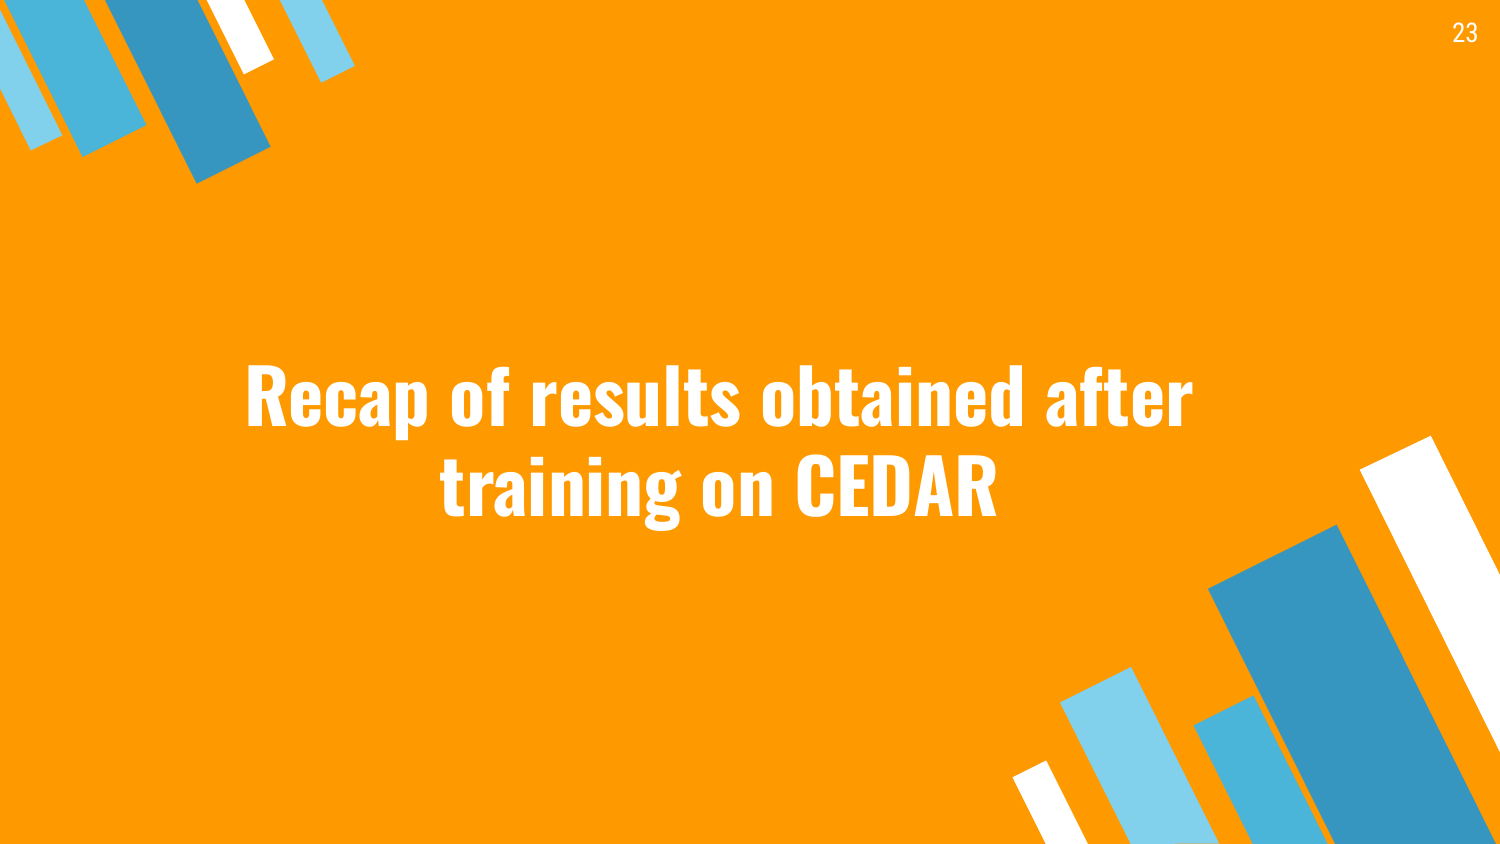

23
# Recap of results obtained after training on CEDAR